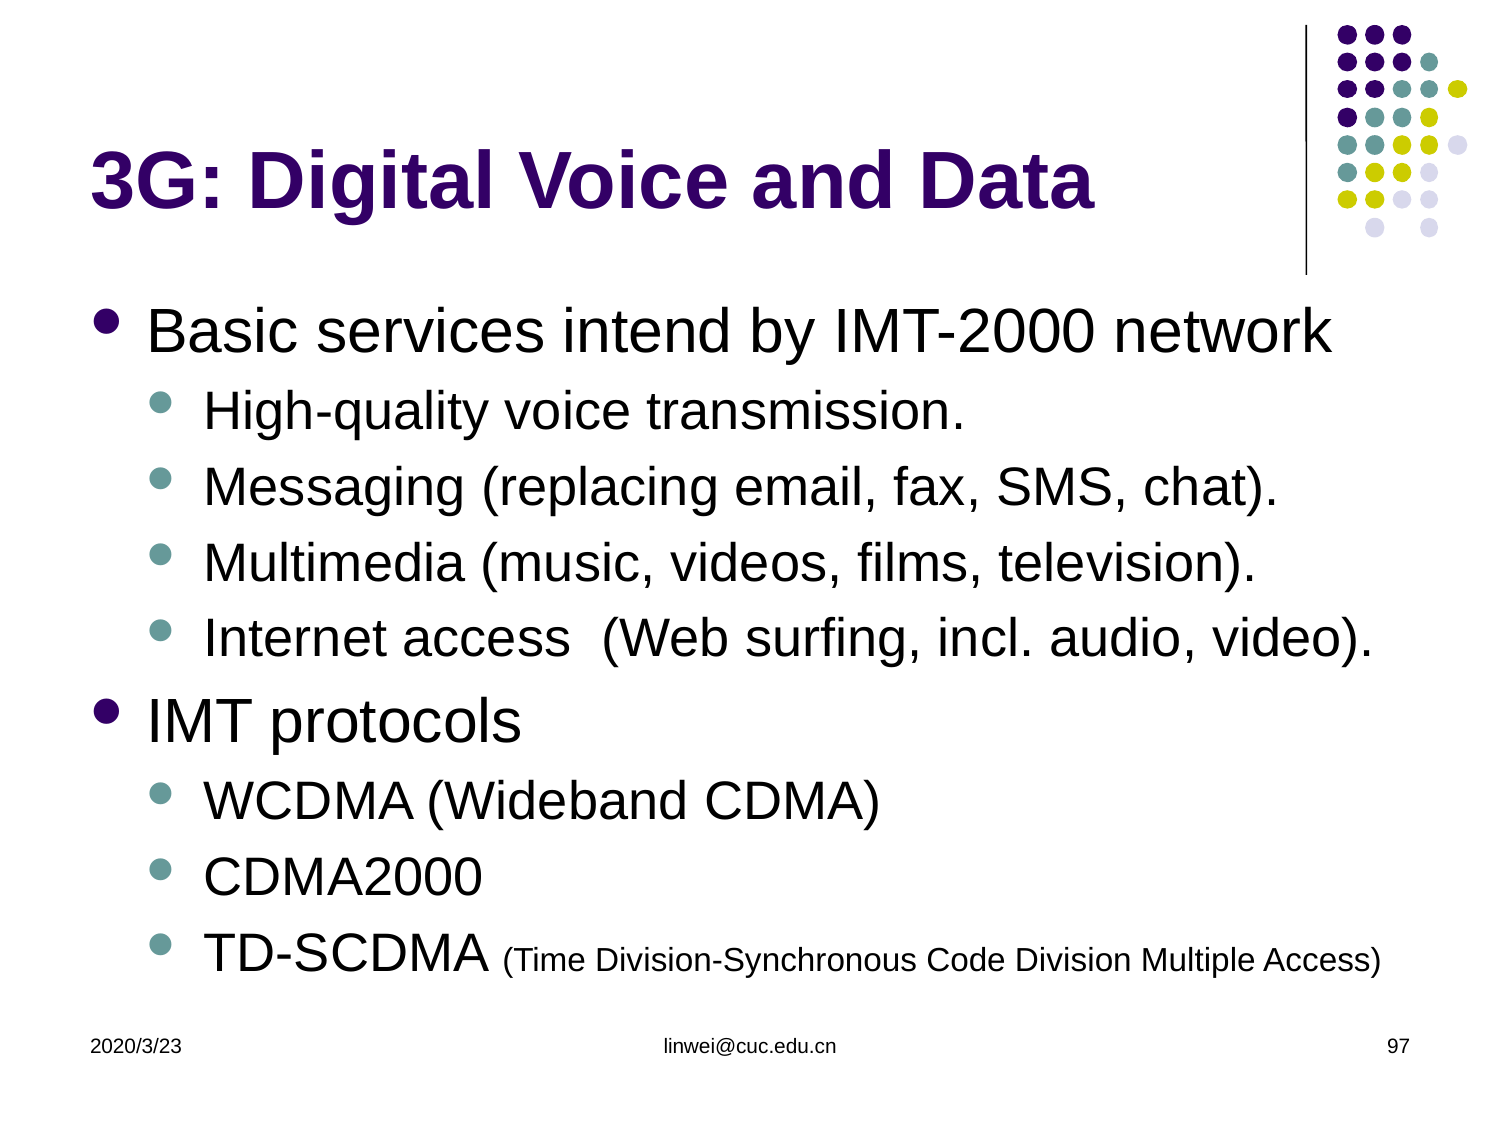

# 3G: Digital Voice and Data
Basic services intend by IMT-2000 network
High-quality voice transmission.
Messaging (replacing email, fax, SMS, chat).
Multimedia (music, videos, films, television).
Internet access  (Web surfing, incl. audio, video).
IMT protocols
WCDMA (Wideband CDMA)
CDMA2000
TD-SCDMA (Time Division-Synchronous Code Division Multiple Access)
2020/3/23
linwei@cuc.edu.cn
97